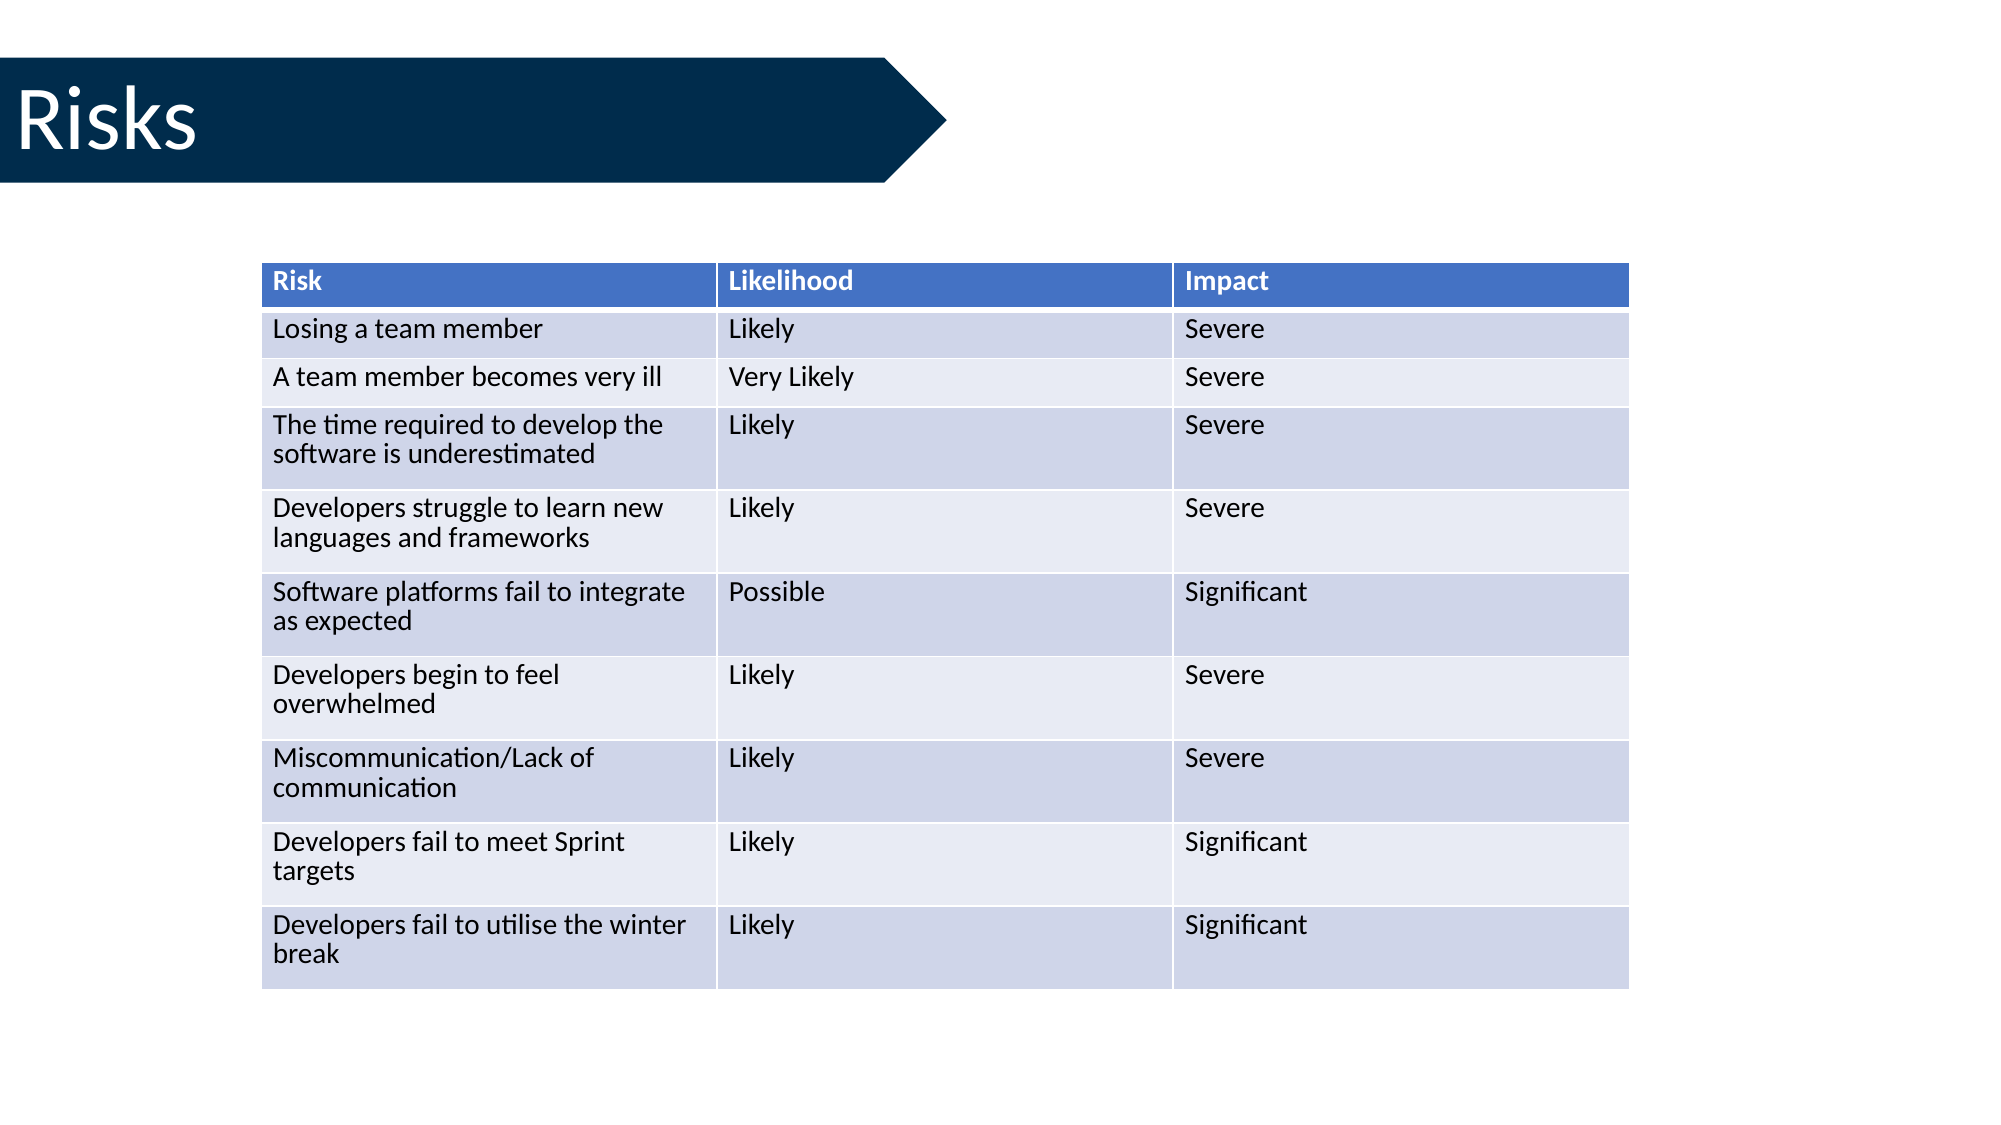

Risks
| Risk | Likelihood | Impact |
| --- | --- | --- |
| Losing a team member | Likely | Severe |
| A team member becomes very ill | Very Likely | Severe |
| The time required to develop the software is underestimated | Likely | Severe |
| Developers struggle to learn new languages and frameworks | Likely | Severe |
| Software platforms fail to integrate as expected | Possible | Significant |
| Developers begin to feel overwhelmed | Likely | Severe |
| Miscommunication/Lack of communication | Likely | Severe |
| Developers fail to meet Sprint targets | Likely | Significant |
| Developers fail to utilise the winter break | Likely | Significant |